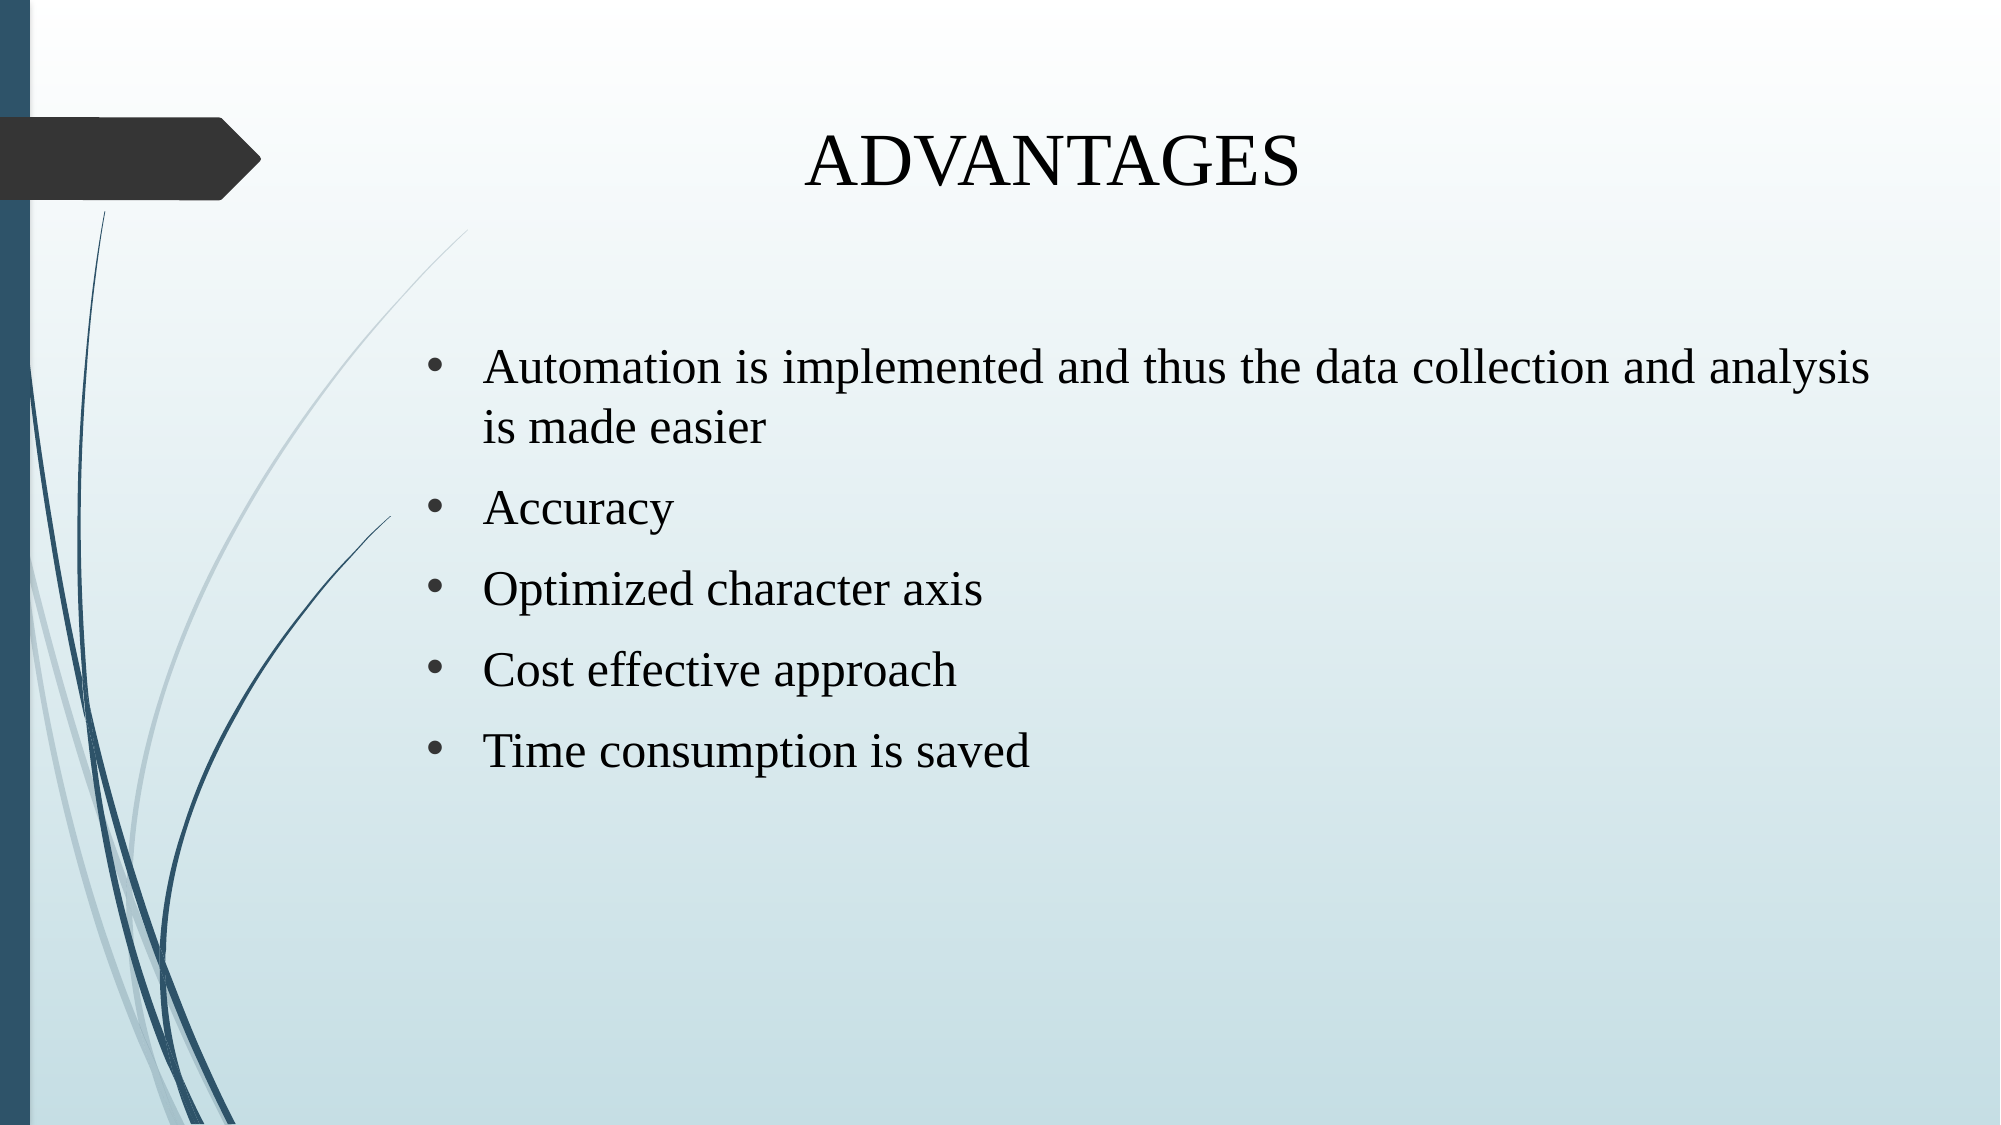

# ADVANTAGES
Automation is implemented and thus the data collection and analysis is made easier
Accuracy
Optimized character axis
Cost effective approach
Time consumption is saved